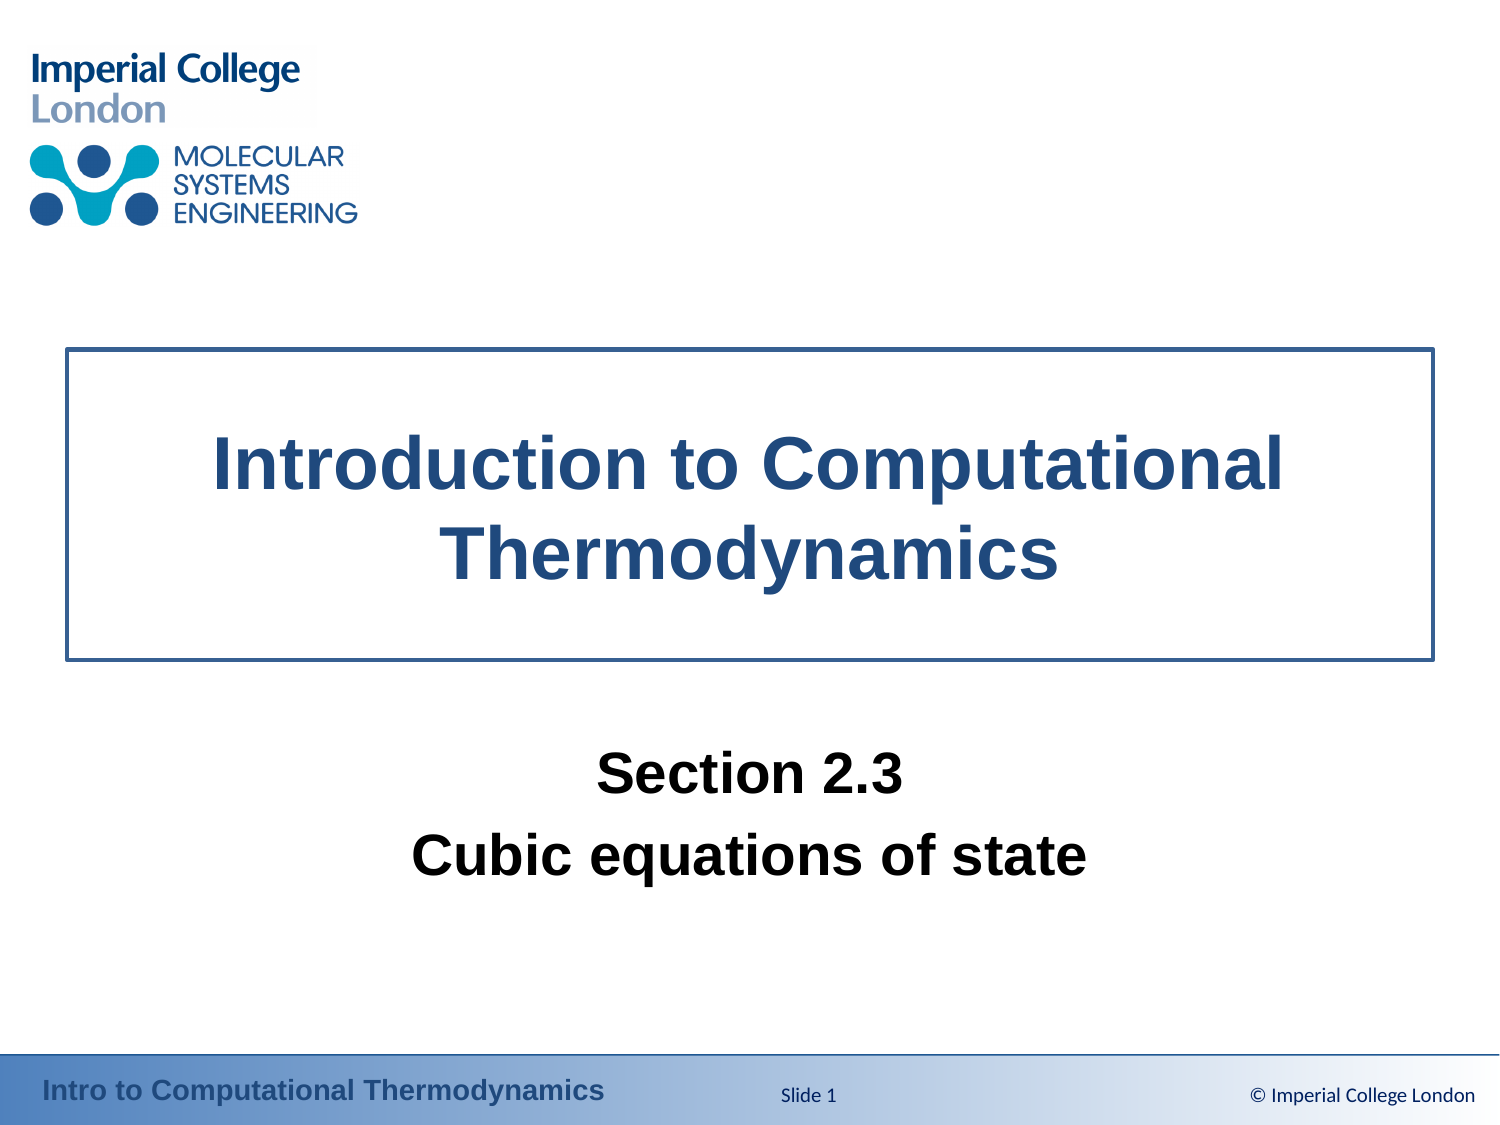

# Introduction to Computational Thermodynamics
Section 2.3
Cubic equations of state

Slide 1
© Imperial College London